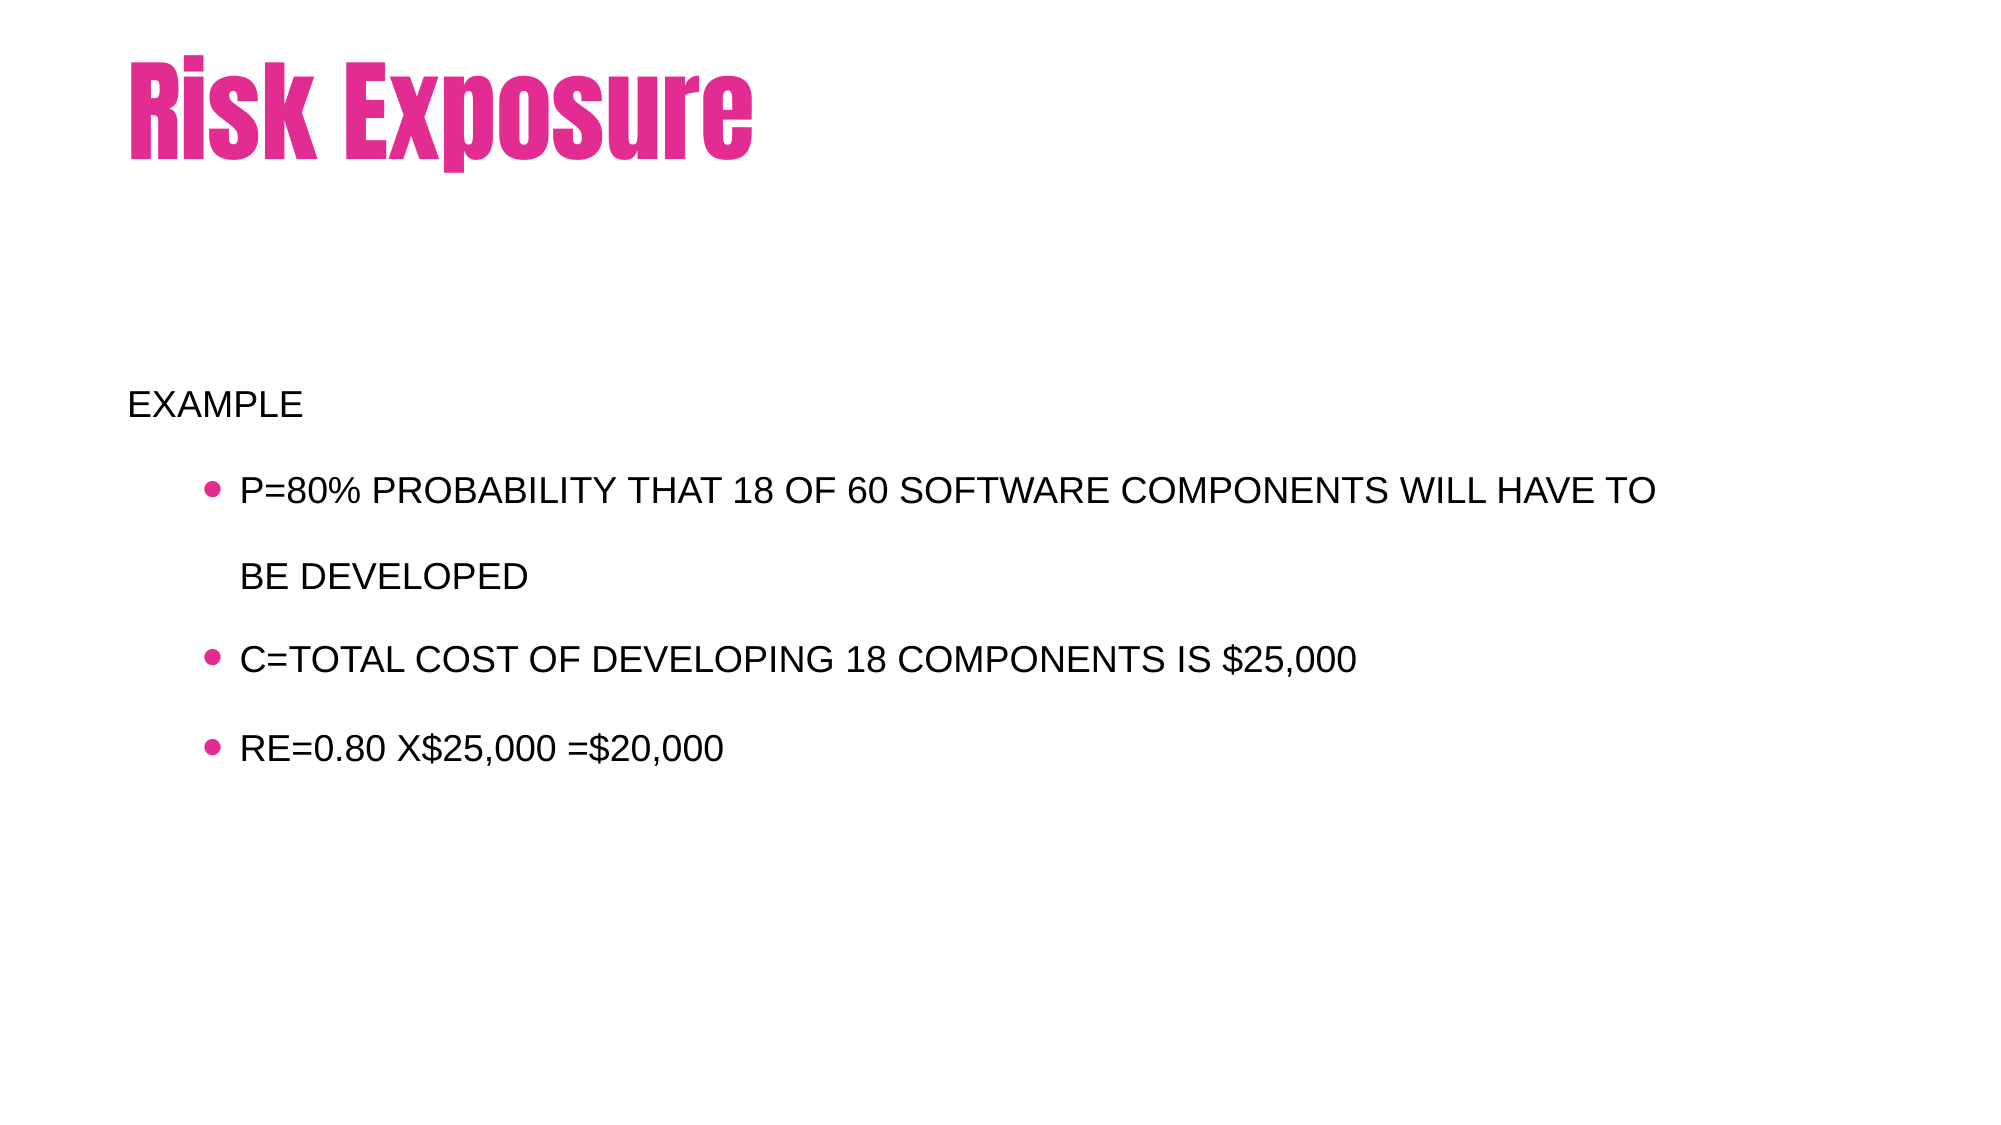

# Risk Exposure
EXAMPLE
P=80% PROBABILITY THAT 18 OF 60 SOFTWARE COMPONENTS WILL HAVE TO BE DEVELOPED
C=TOTAL COST OF DEVELOPING 18 COMPONENTS IS $25,000
RE=0.80 X$25,000 =$20,000
RiSK manaGEmEnt
pRaKaSh.j
pSG cOLLEGE OF tEchnOLOGy